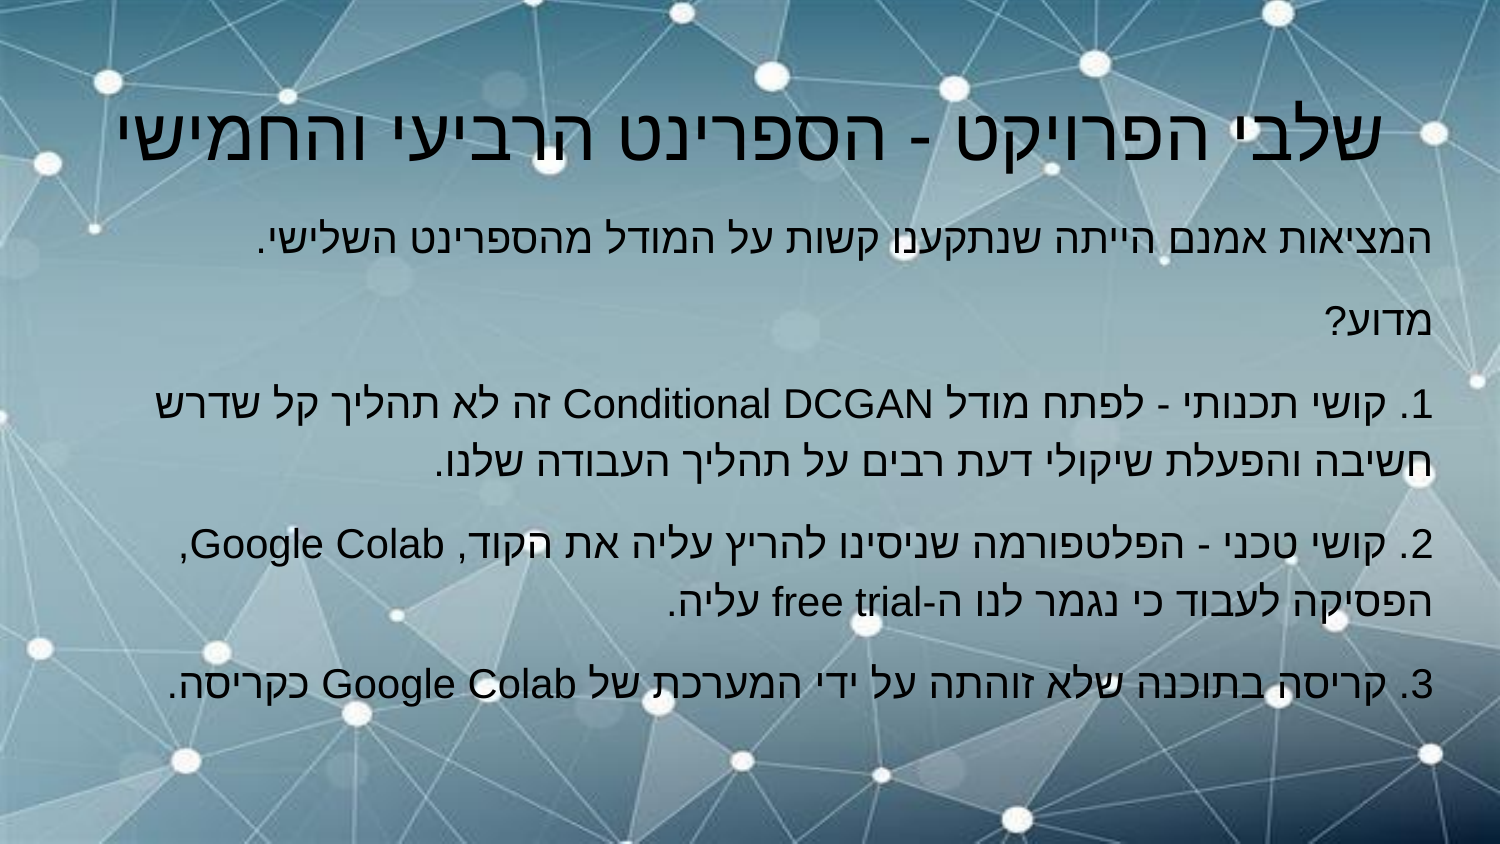

# שלבי הפרויקט - הספרינט הרביעי והחמישי
המציאות אמנם הייתה שנתקענו קשות על המודל מהספרינט השלישי.
מדוע?
1. קושי תכנותי - לפתח מודל Conditional DCGAN זה לא תהליך קל שדרש חשיבה והפעלת שיקולי דעת רבים על תהליך העבודה שלנו.
2. קושי טכני - הפלטפורמה שניסינו להריץ עליה את הקוד, Google Colab, הפסיקה לעבוד כי נגמר לנו ה-free trial עליה.
3. קריסה בתוכנה שלא זוהתה על ידי המערכת של Google Colab כקריסה.